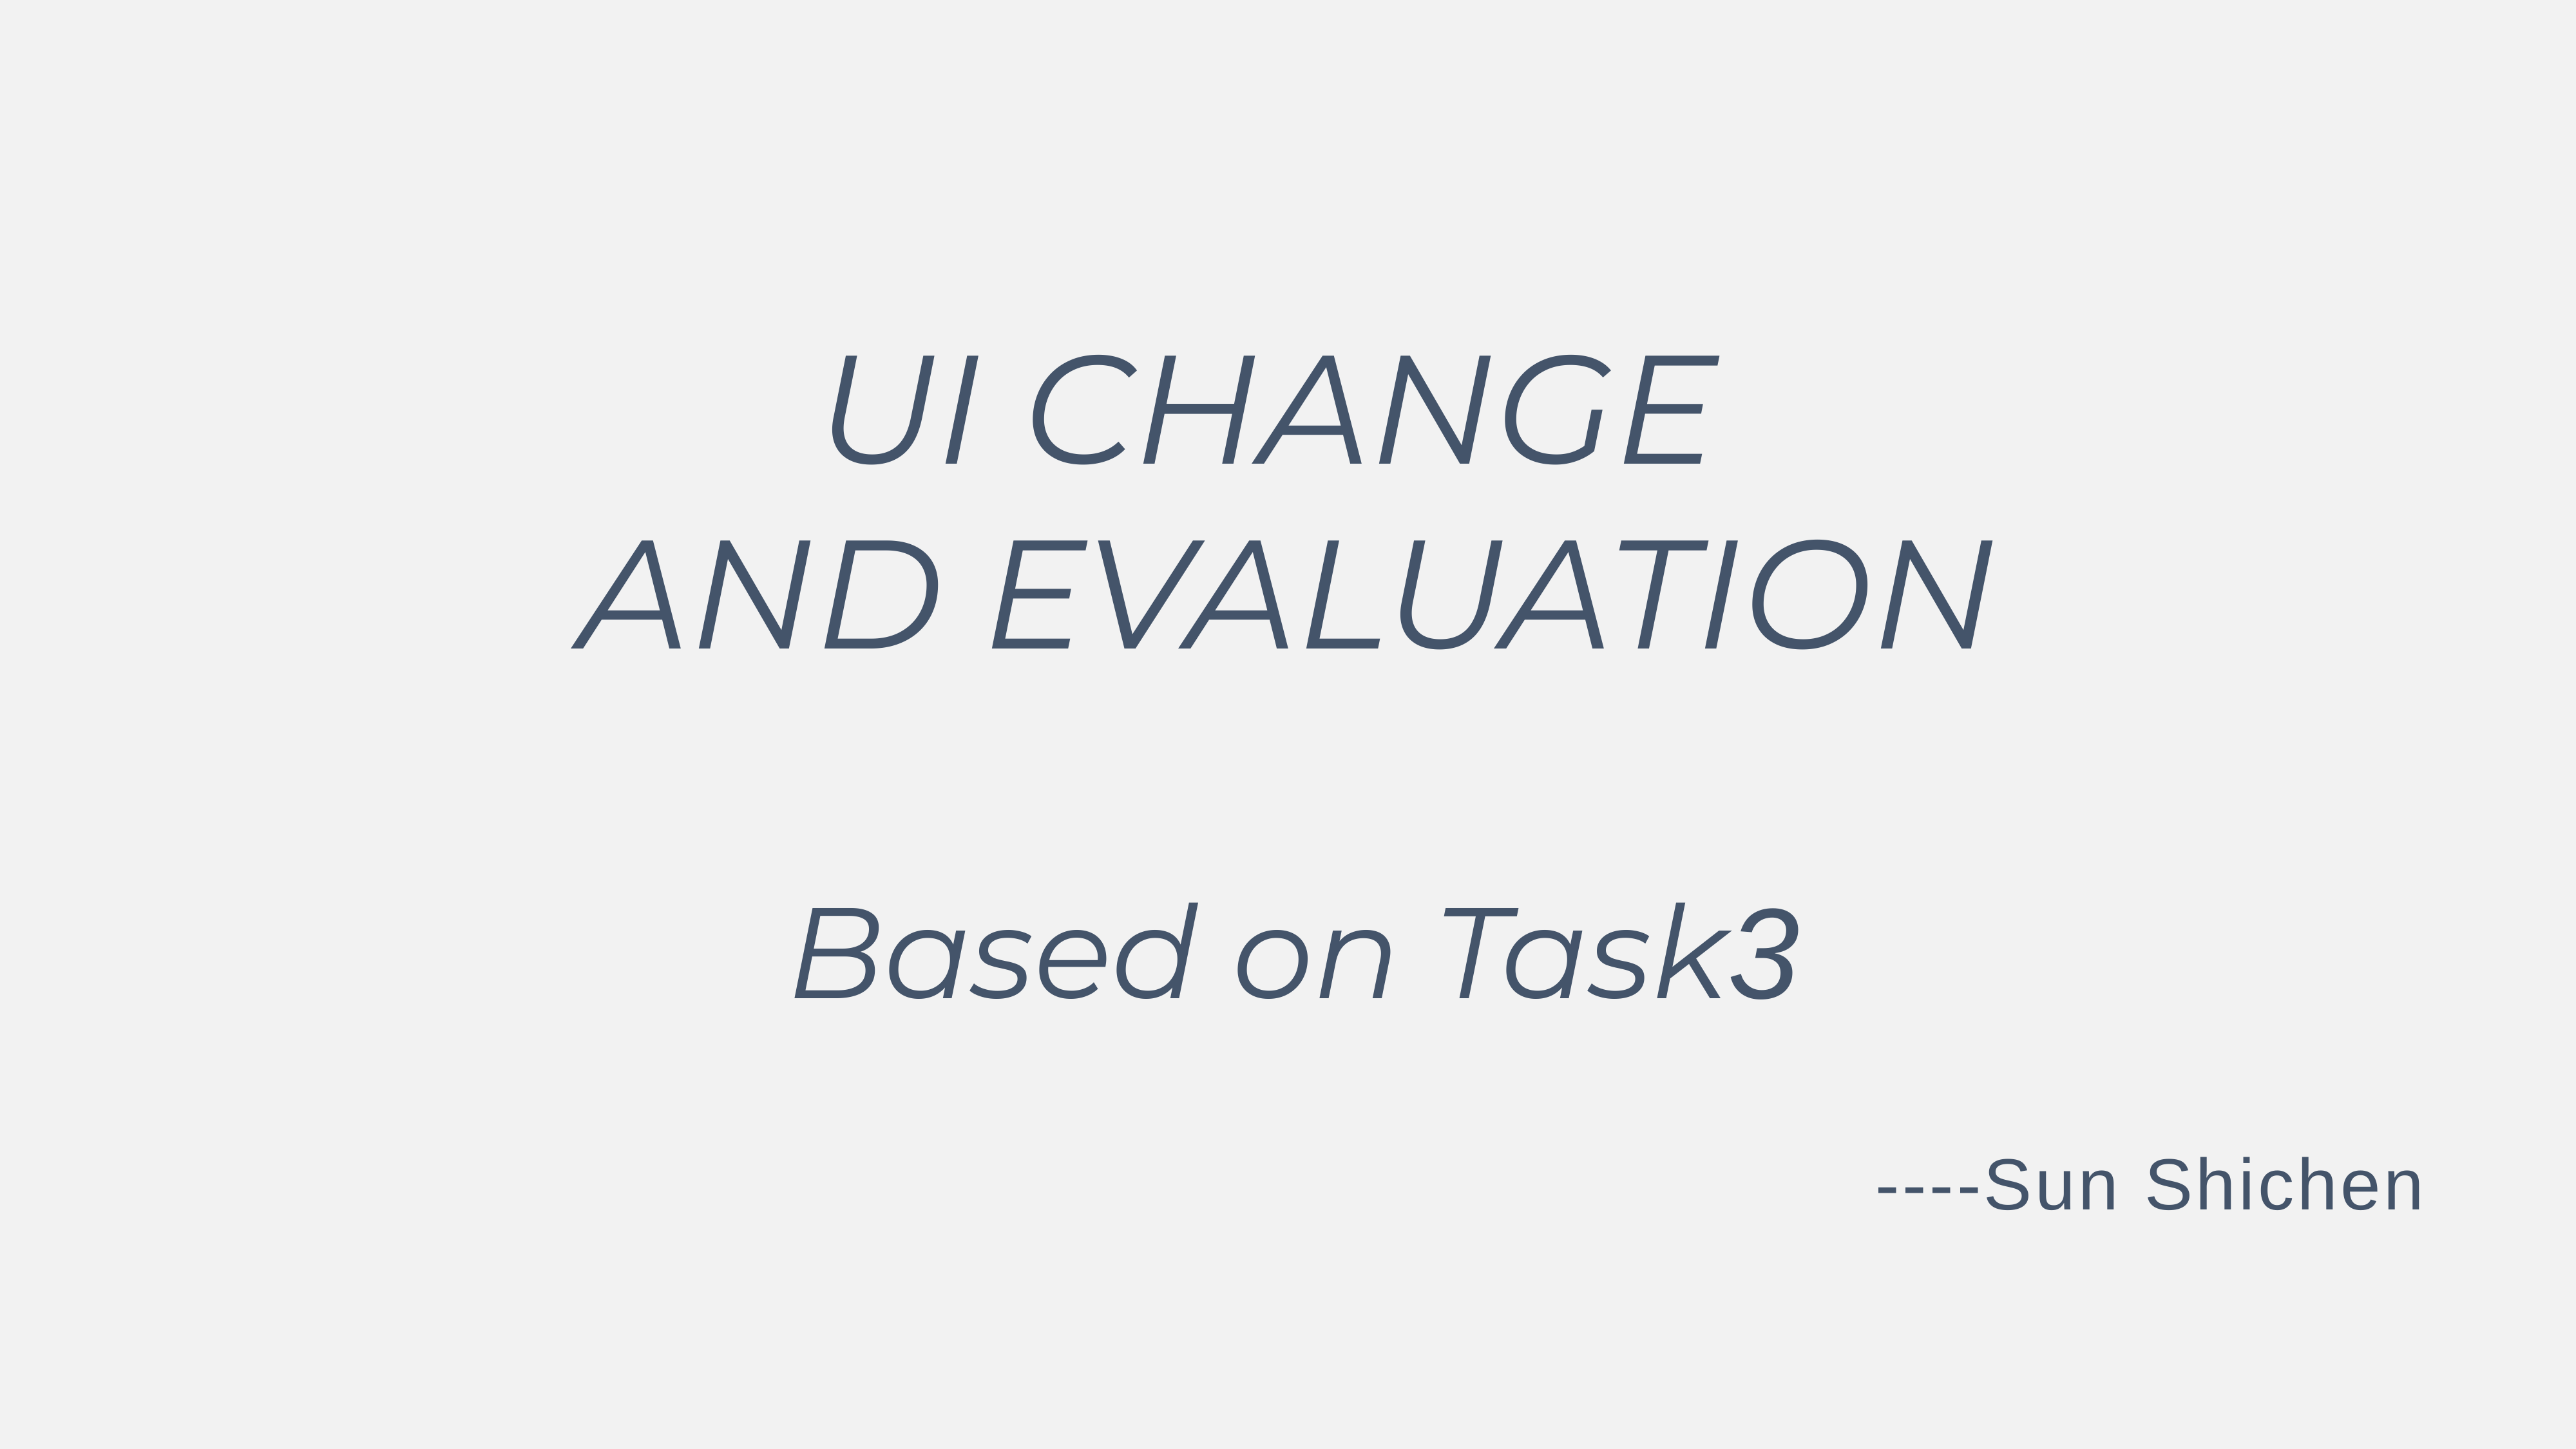

UI CHANGE
AND EVALUATION

Based on Task3

----Sun Shichen